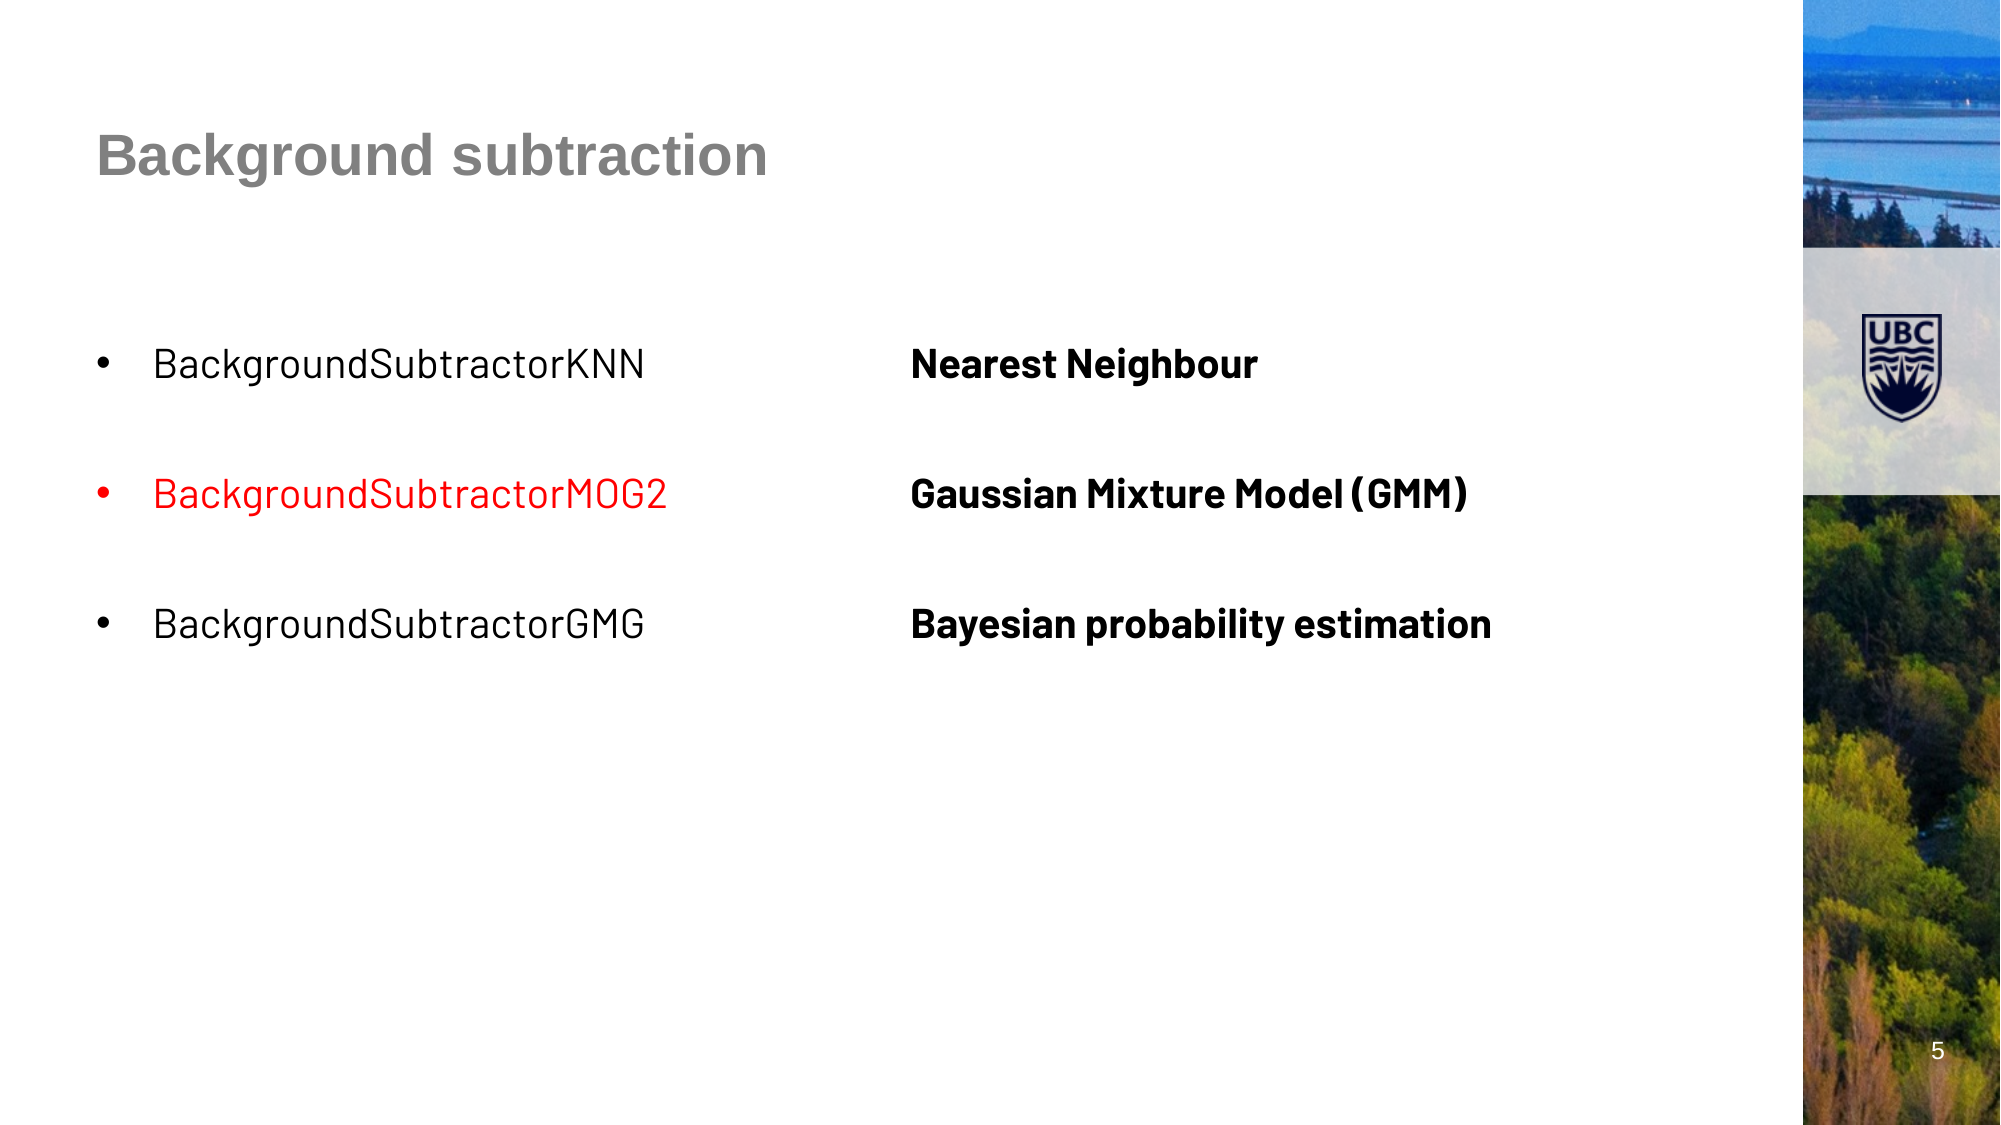

# Background subtraction
BackgroundSubtractorKNN		 Nearest Neighbour

BackgroundSubtractorMOG2		 Gaussian Mixture Model (GMM)

BackgroundSubtractorGMG		 Bayesian probability estimation